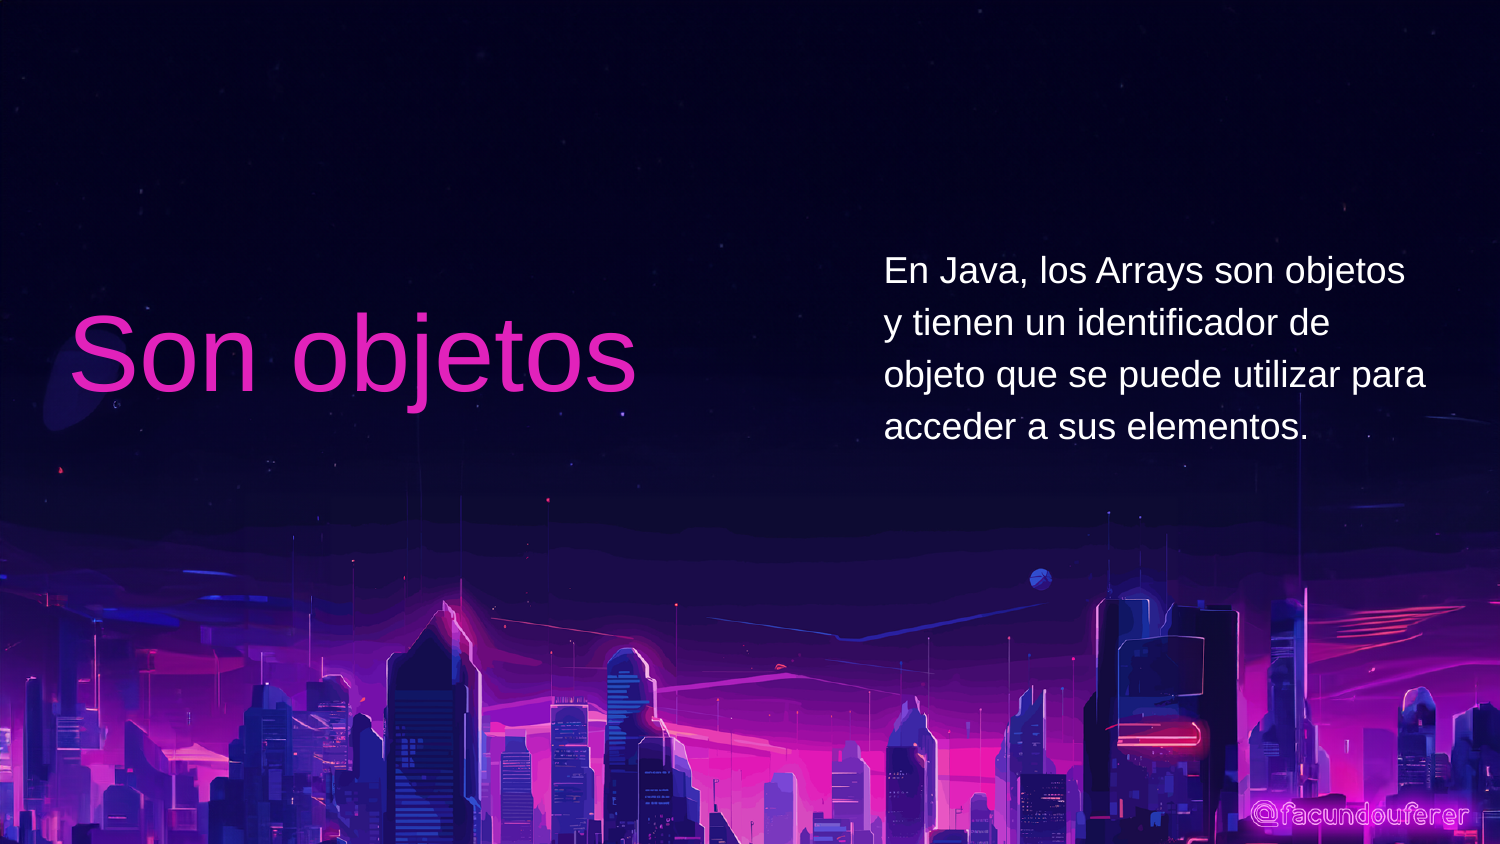

# Son objetos
En Java, los Arrays son objetos y tienen un identificador de objeto que se puede utilizar para acceder a sus elementos.